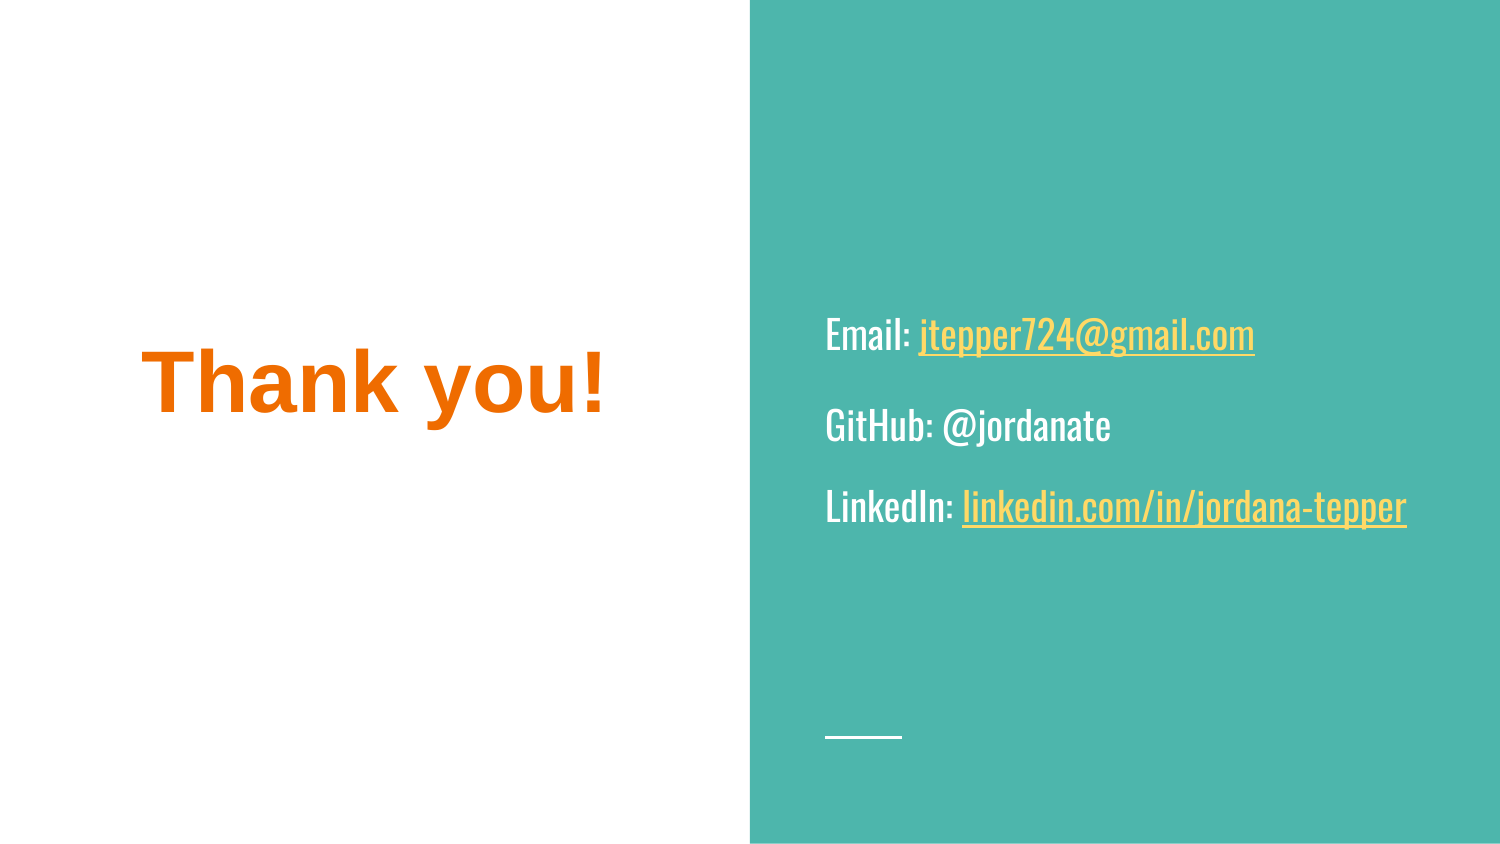

Email: jtepper724@gmail.com
GitHub: @jordanate
LinkedIn: linkedin.com/in/jordana-tepper
# Thank you!